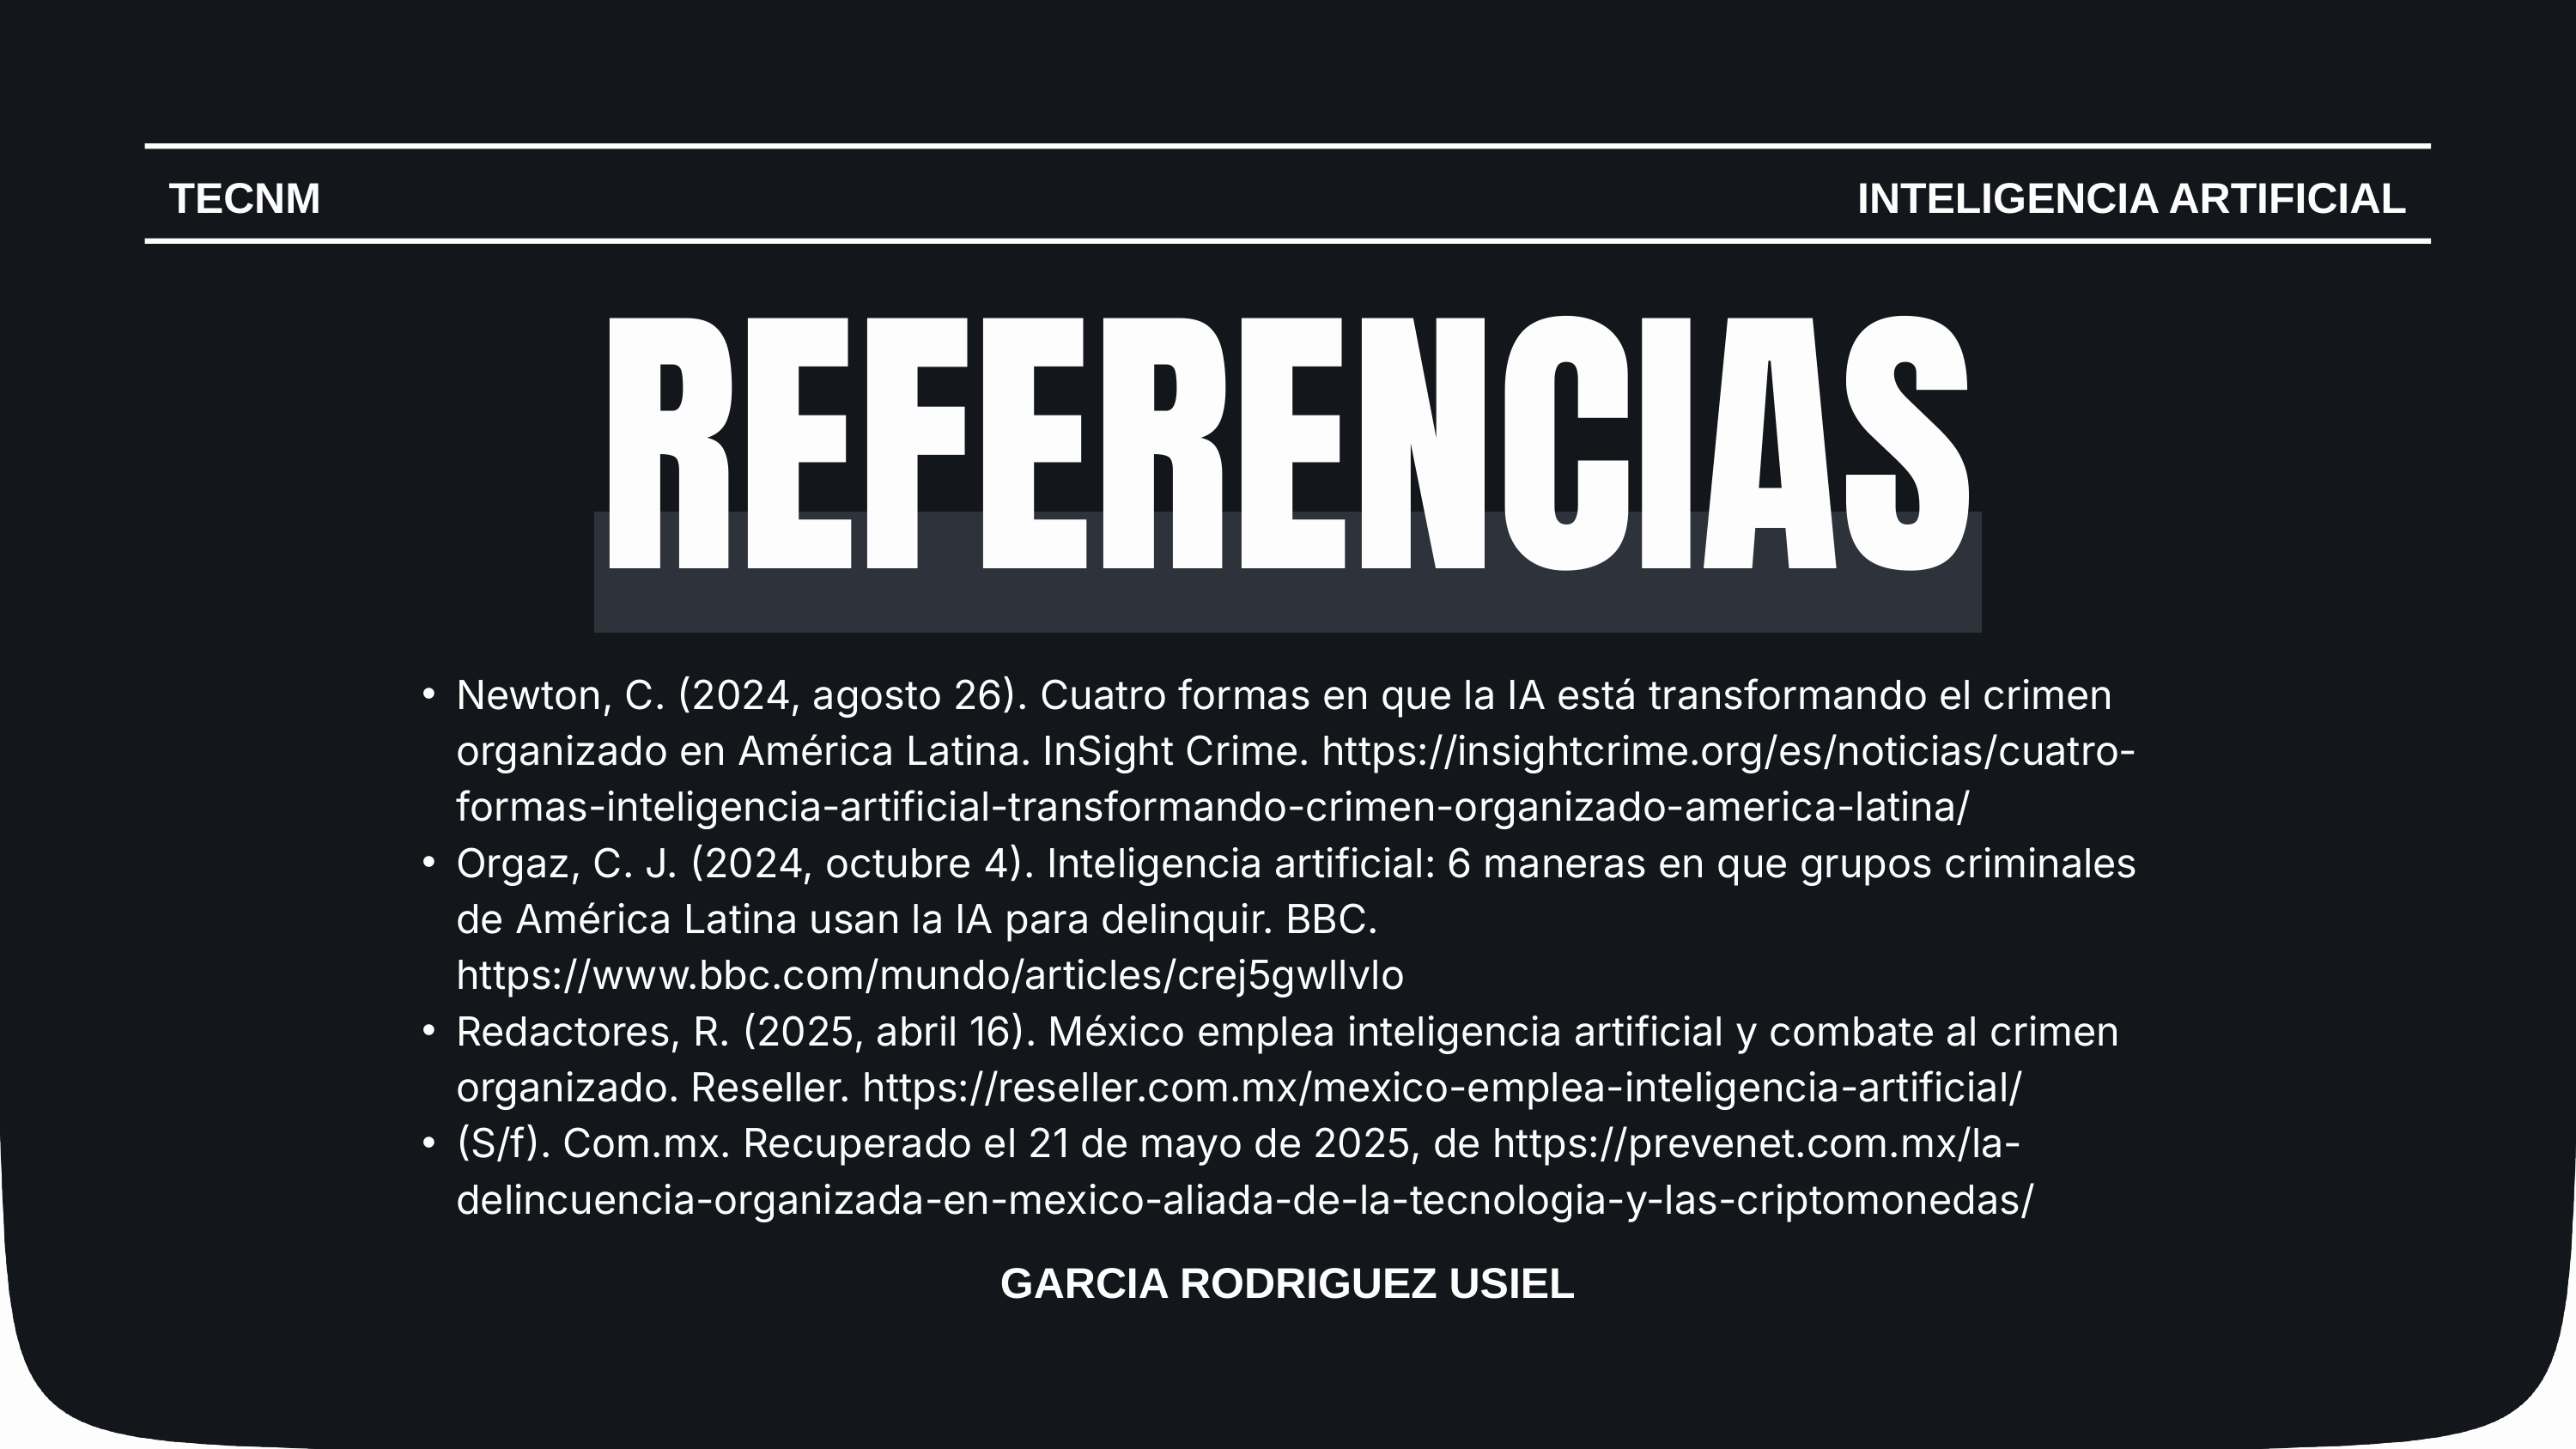

TECNM
INTELIGENCIA ARTIFICIAL

REFERENCIAS

Newton, C. (2024, agosto 26). Cuatro formas en que la IA está transformando el crimen organizado en América Latina. InSight Crime. https://insightcrime.org/es/noticias/cuatro-formas-inteligencia-artificial-transformando-crimen-organizado-america-latina/
Orgaz, C. J. (2024, octubre 4). Inteligencia artificial: 6 maneras en que grupos criminales de América Latina usan la IA para delinquir. BBC. https://www.bbc.com/mundo/articles/crej5gwllvlo
Redactores, R. (2025, abril 16). México emplea inteligencia artificial y combate al crimen organizado. Reseller. https://reseller.com.mx/mexico-emplea-inteligencia-artificial/
(S/f). Com.mx. Recuperado el 21 de mayo de 2025, de https://prevenet.com.mx/la-delincuencia-organizada-en-mexico-aliada-de-la-tecnologia-y-las-criptomonedas/

GARCIA RODRIGUEZ USIEL